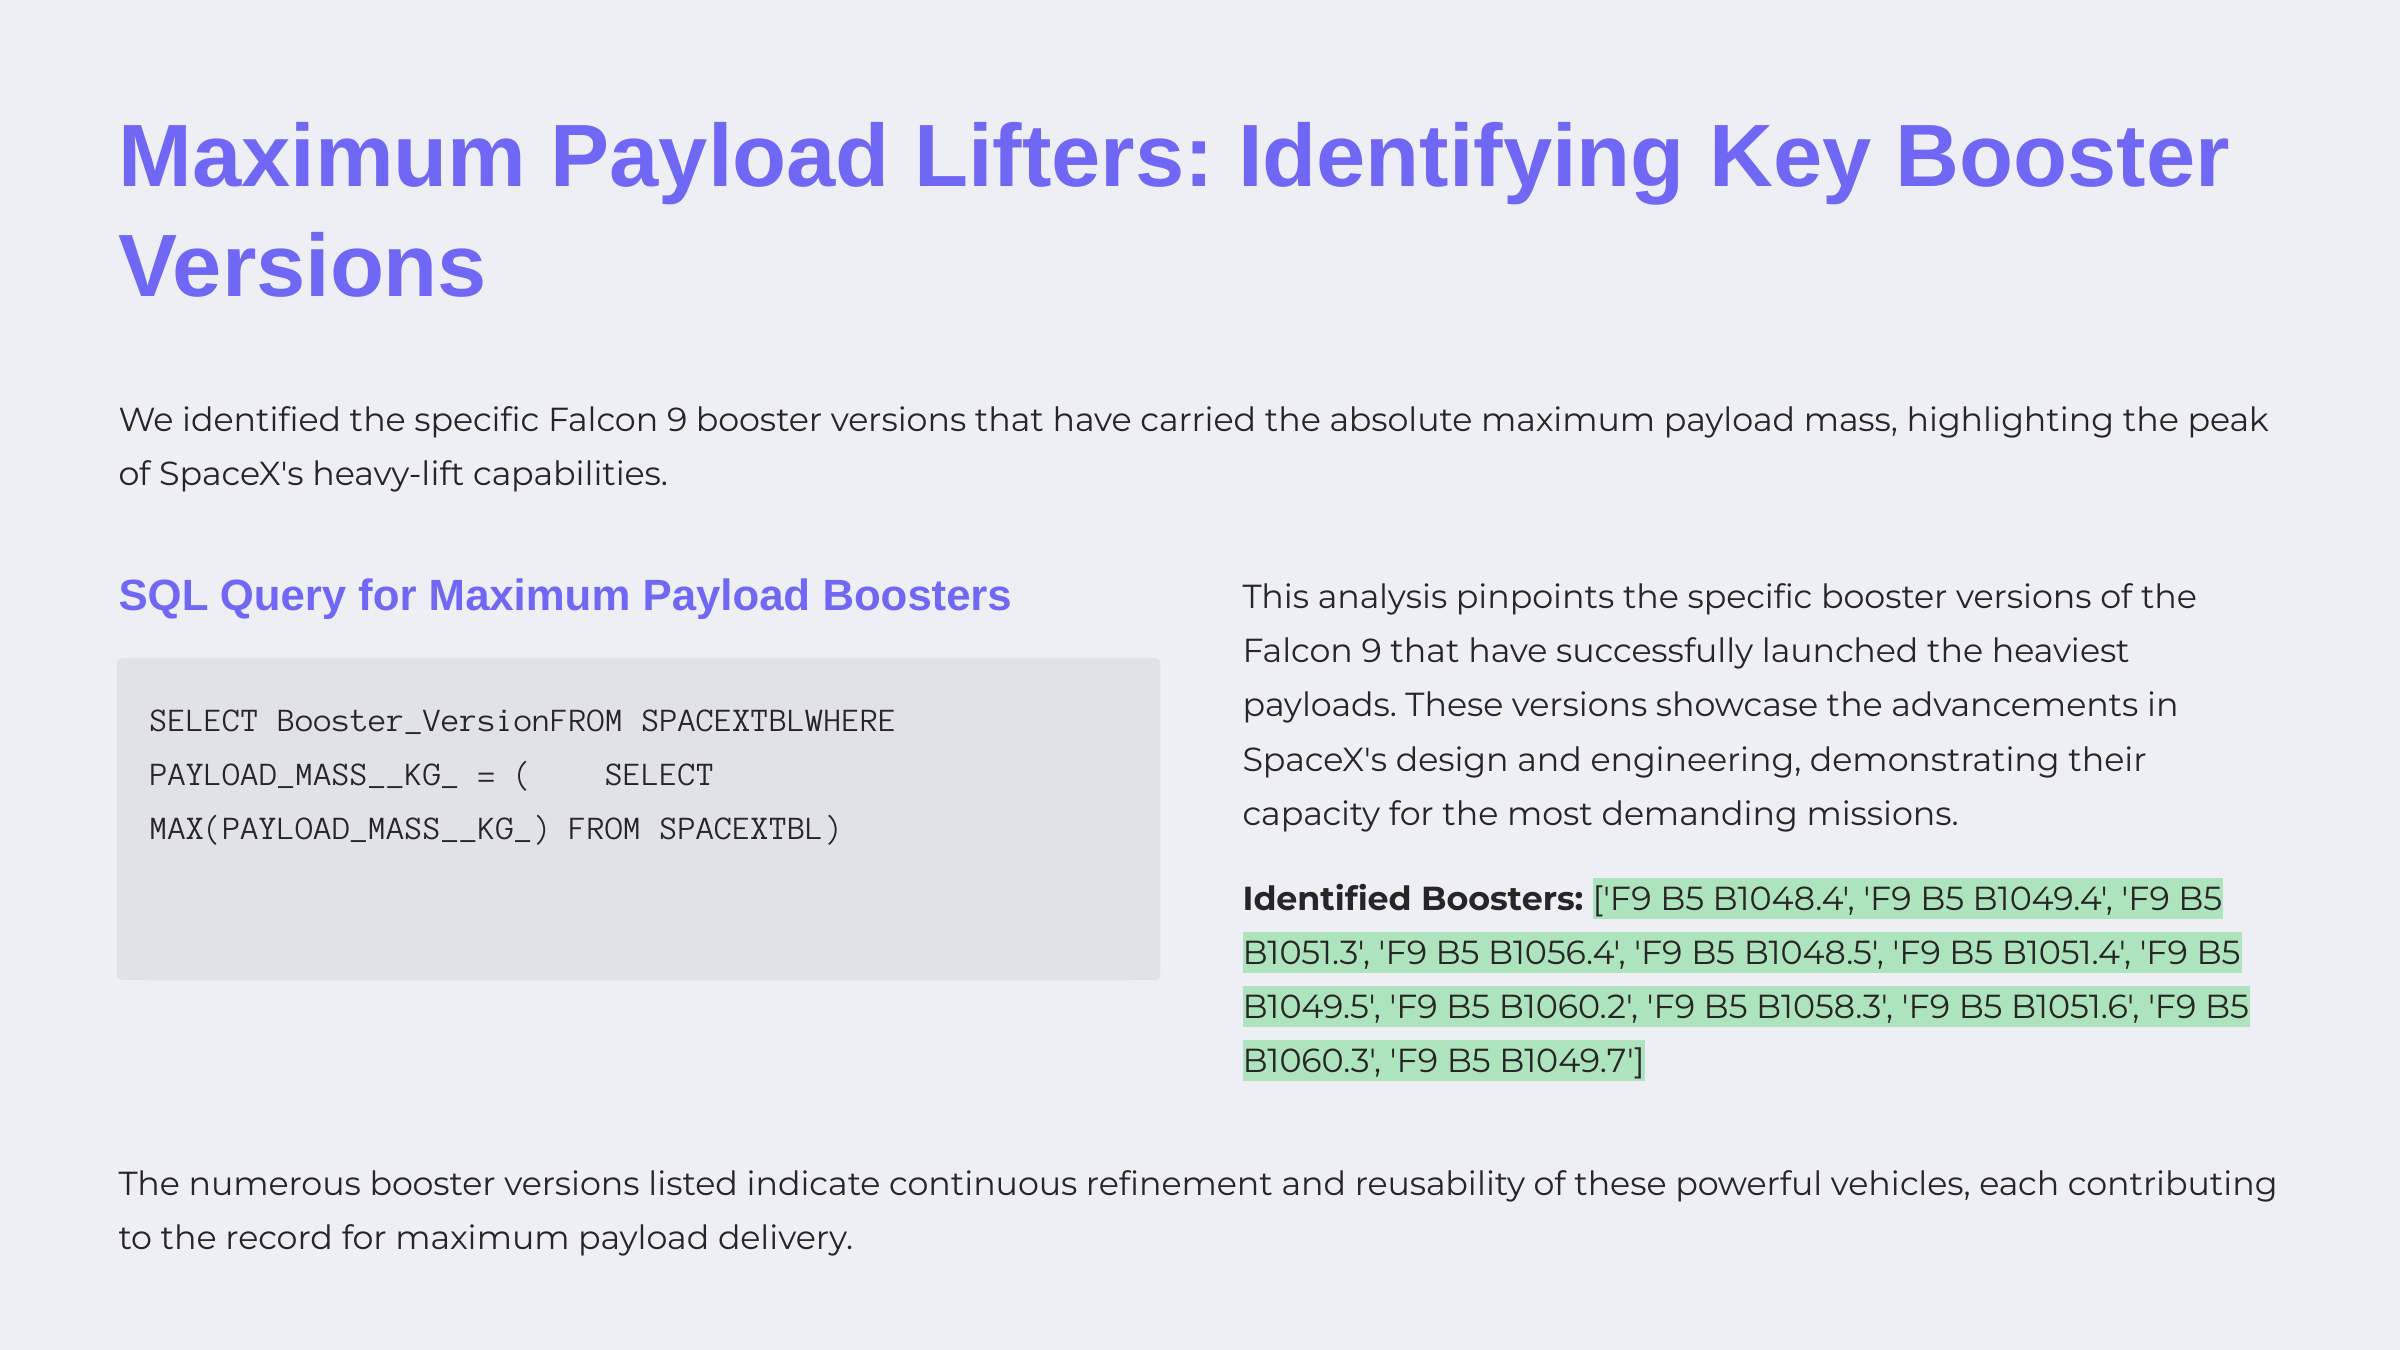

Maximum Payload Lifters: Identifying Key Booster Versions
We identified the specific Falcon 9 booster versions that have carried the absolute maximum payload mass, highlighting the peak of SpaceX's heavy-lift capabilities.
This analysis pinpoints the specific booster versions of the Falcon 9 that have successfully launched the heaviest payloads. These versions showcase the advancements in SpaceX's design and engineering, demonstrating their capacity for the most demanding missions.
SQL Query for Maximum Payload Boosters

SELECT Booster_VersionFROM SPACEXTBLWHERE PAYLOAD_MASS__KG_ = (    SELECT MAX(PAYLOAD_MASS__KG_) FROM SPACEXTBL)
Identified Boosters: ['F9 B5 B1048.4', 'F9 B5 B1049.4', 'F9 B5 B1051.3', 'F9 B5 B1056.4', 'F9 B5 B1048.5', 'F9 B5 B1051.4', 'F9 B5 B1049.5', 'F9 B5 B1060.2', 'F9 B5 B1058.3', 'F9 B5 B1051.6', 'F9 B5 B1060.3', 'F9 B5 B1049.7']
The numerous booster versions listed indicate continuous refinement and reusability of these powerful vehicles, each contributing to the record for maximum payload delivery.